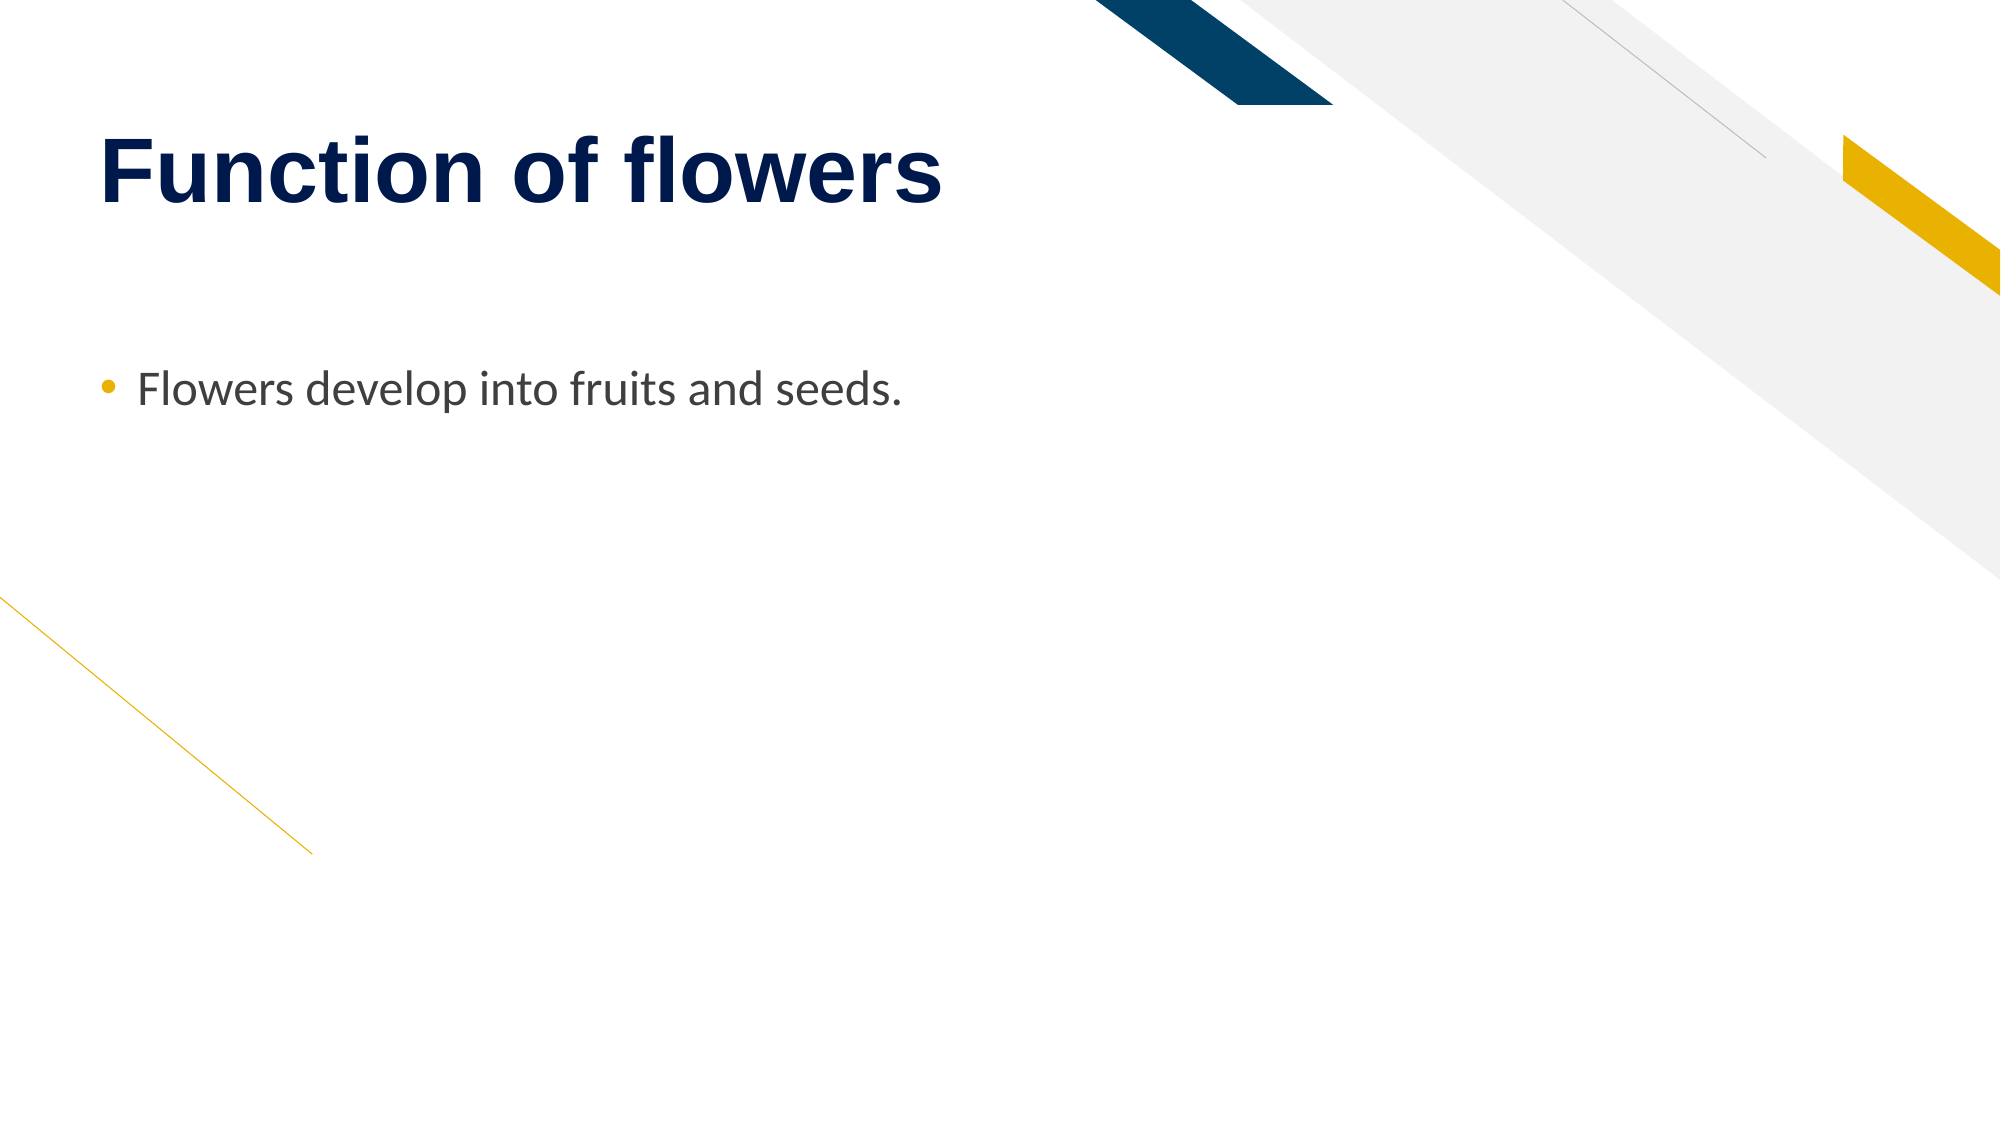

# Function of flowers

Flowers develop into fruits and seeds.